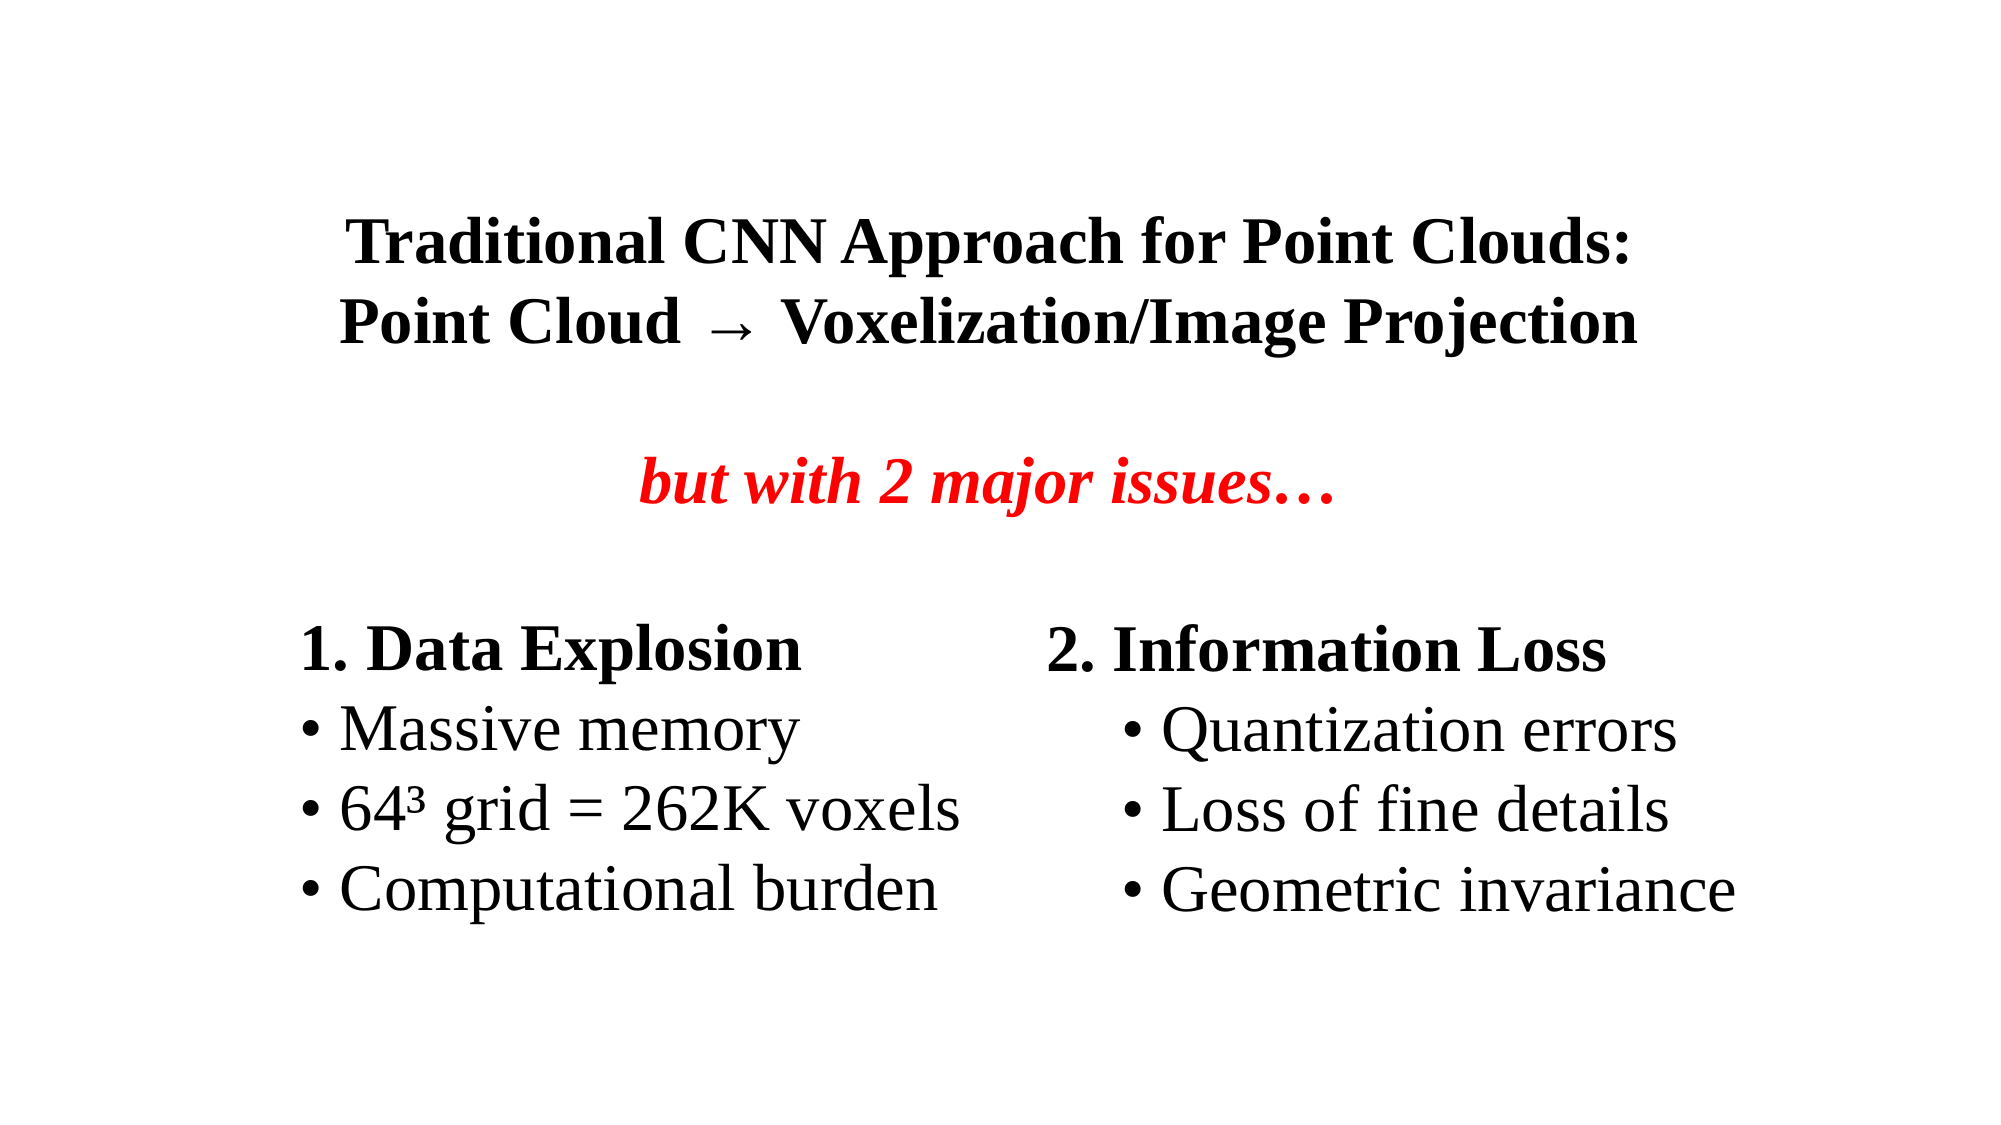

Traditional CNN Approach for Point Clouds:
Point Cloud → Voxelization/Image Projection

but with 2 major issues…
1. Data Explosion
• Massive memory
• 64³ grid = 262K voxels
• Computational burden
2. Information Loss
• Quantization errors
• Loss of fine details
• Geometric invariance